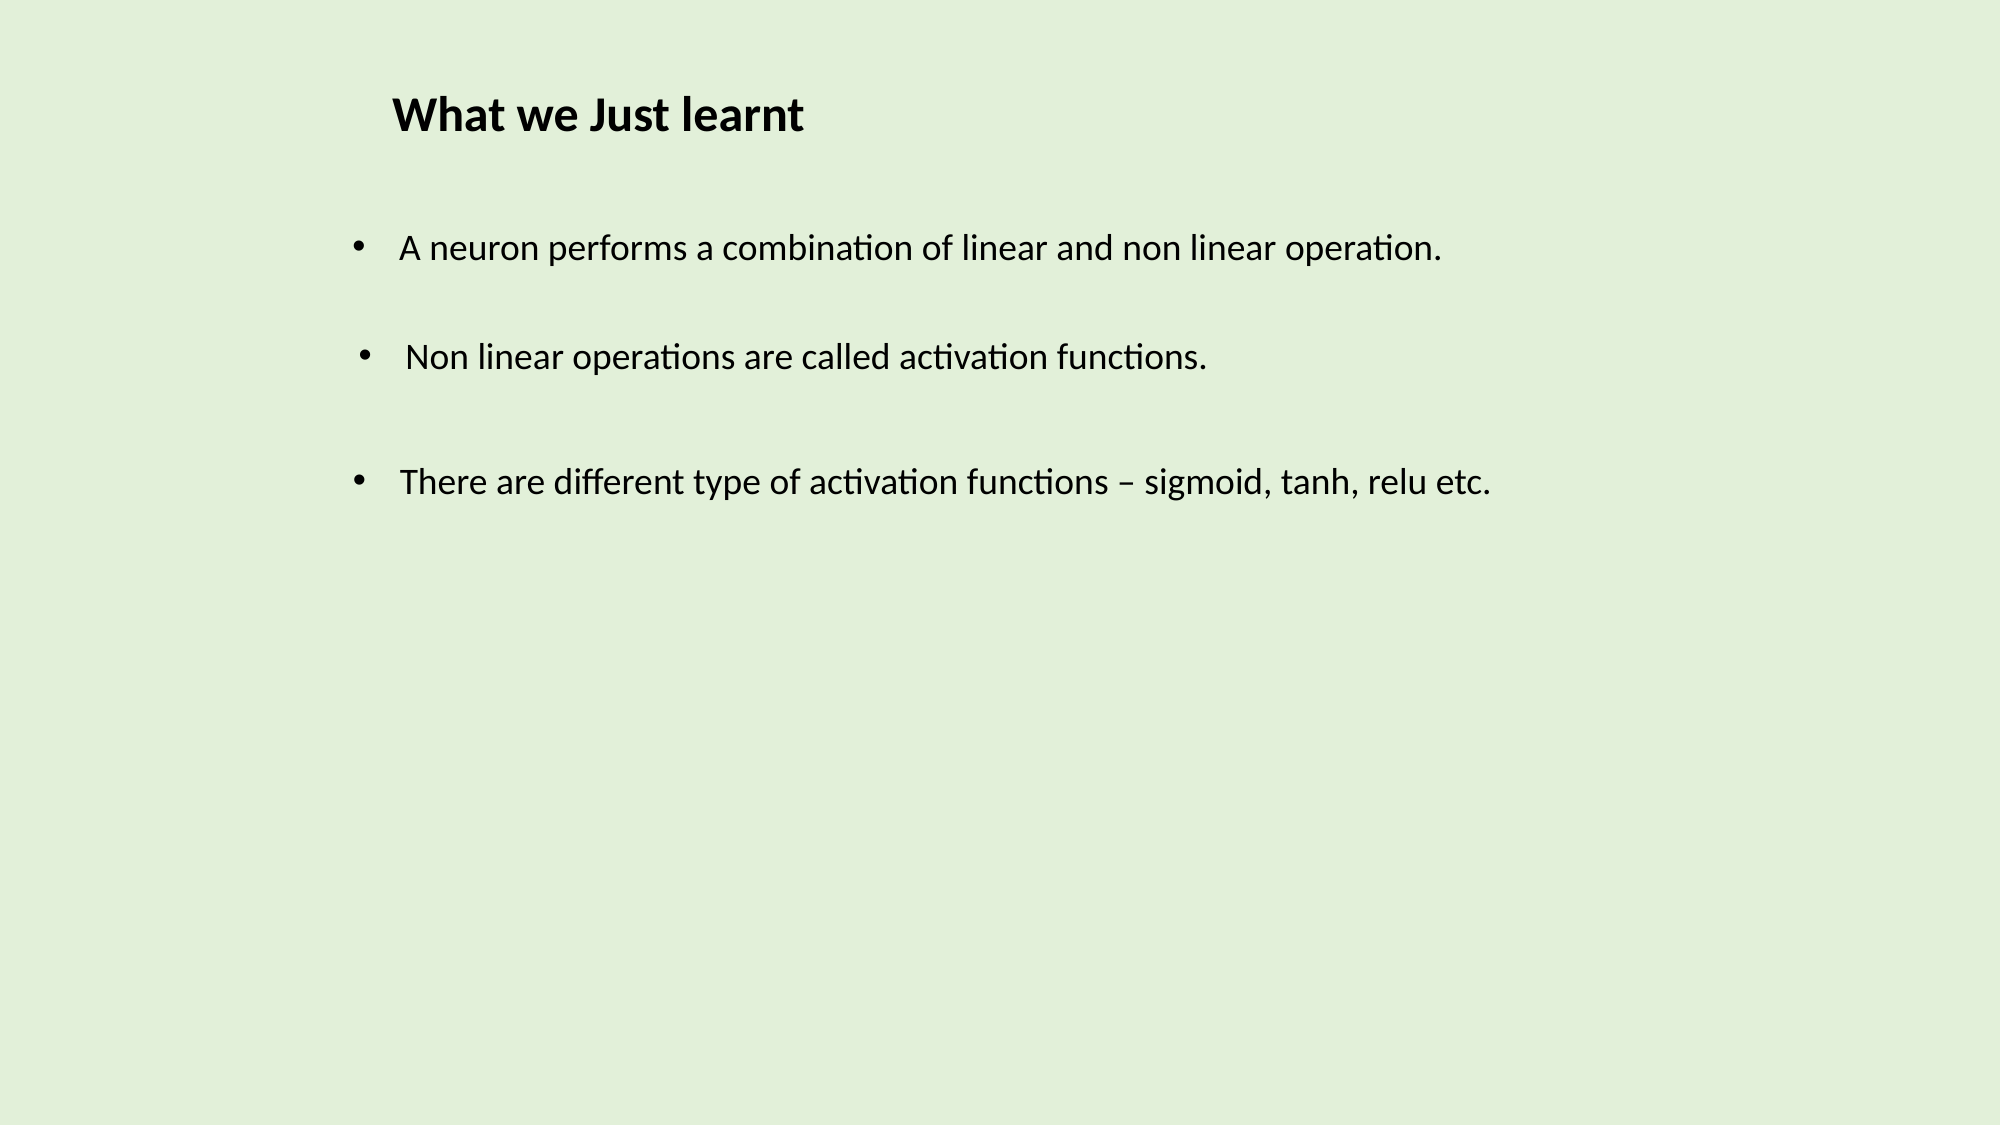

What we Just learnt
A neuron performs a combination of linear and non linear operation.
Non linear operations are called activation functions.
There are different type of activation functions – sigmoid, tanh, relu etc.